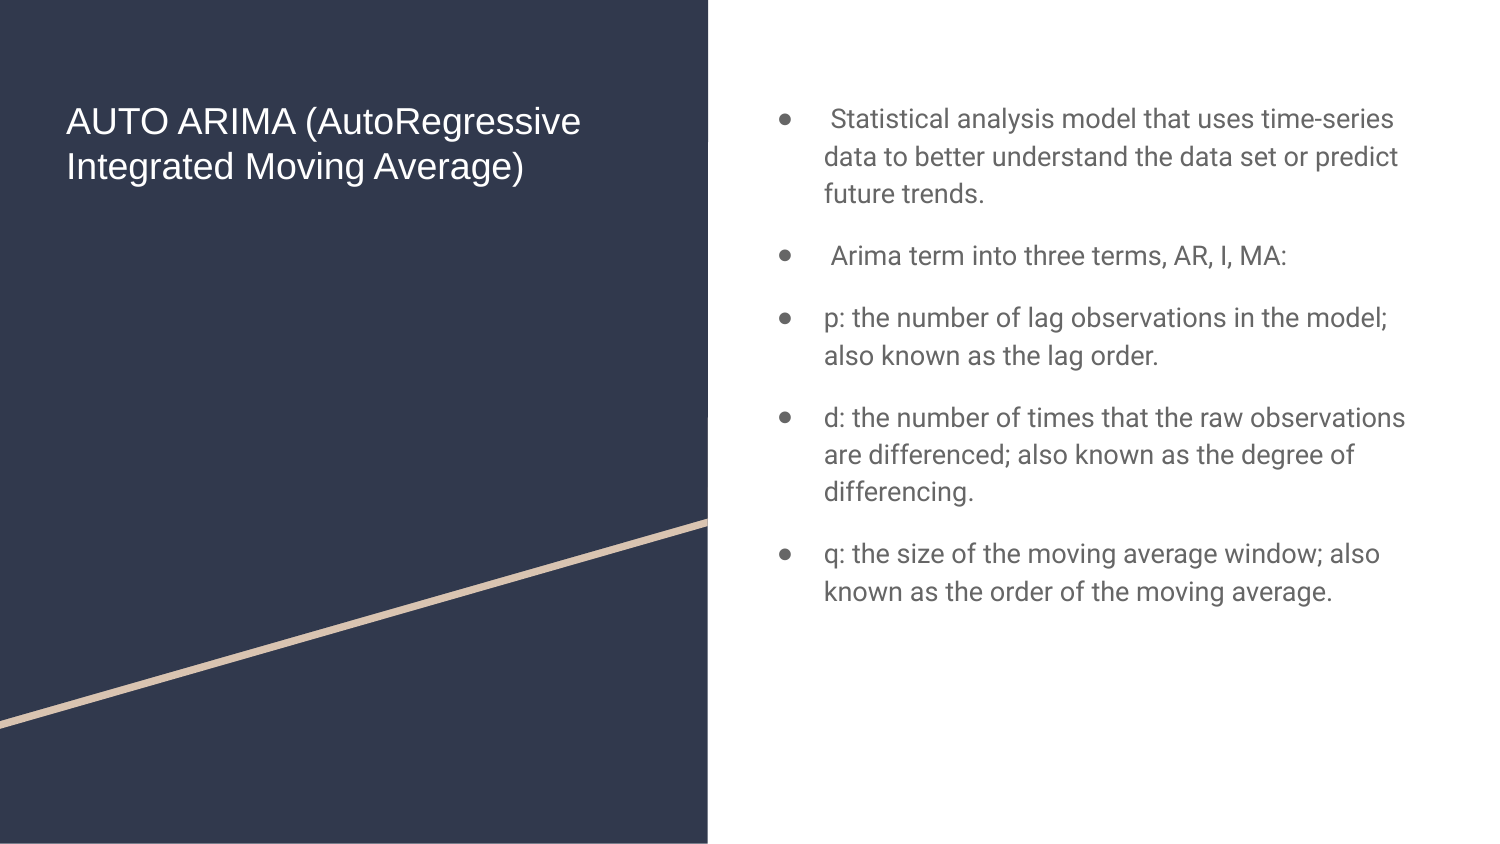

# AUTO ARIMA (AutoRegressive Integrated Moving Average)
 Statistical analysis model that uses time-series data to better understand the data set or predict future trends.
 Arima term into three terms, AR, I, MA:
p: the number of lag observations in the model; also known as the lag order.
d: the number of times that the raw observations are differenced; also known as the degree of differencing.
q: the size of the moving average window; also known as the order of the moving average.